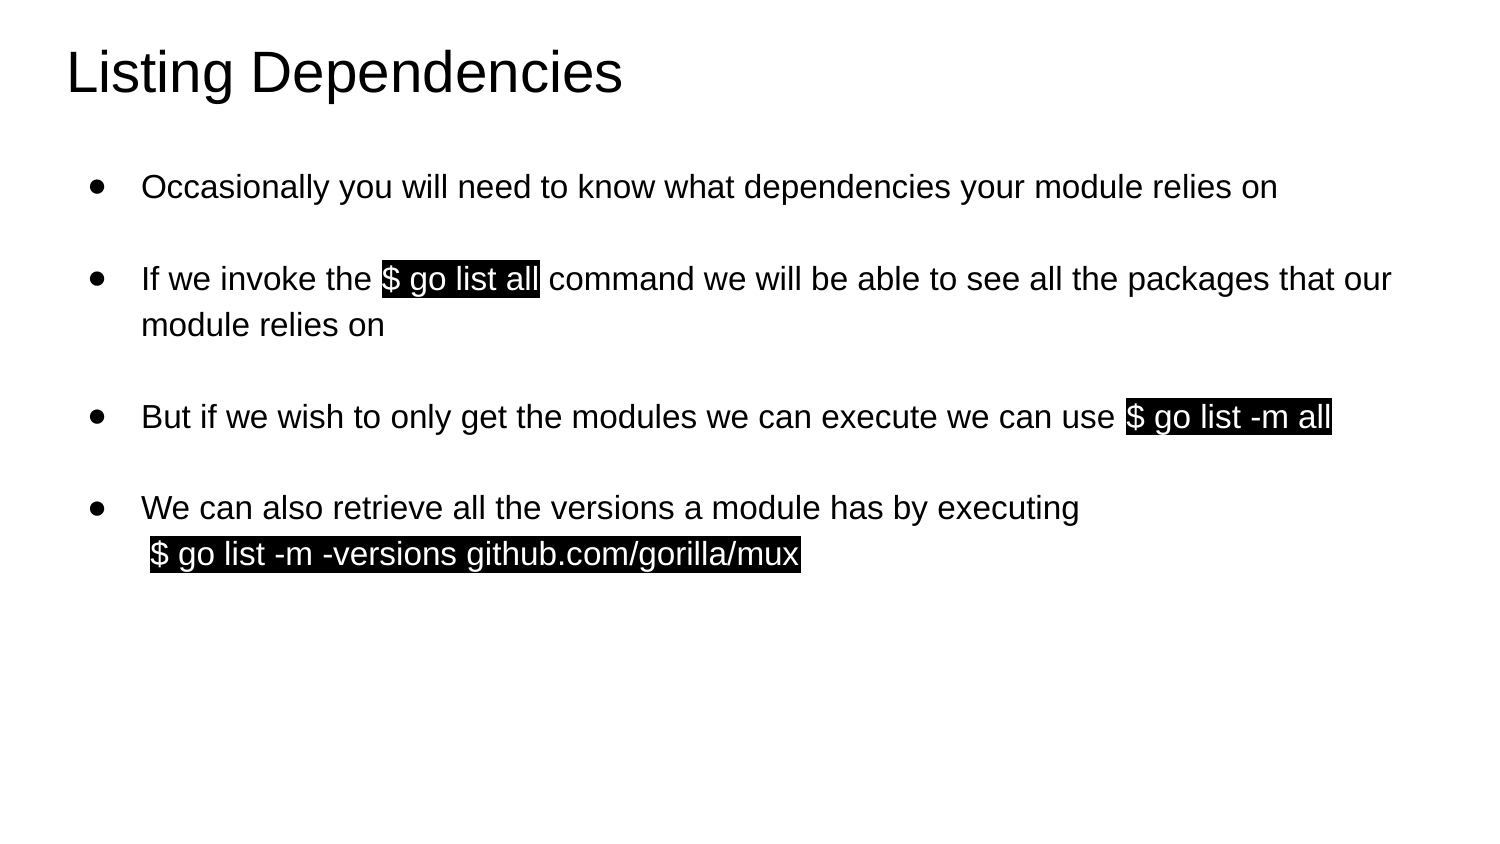

# Listing Dependencies
Occasionally you will need to know what dependencies your module relies on

If we invoke the $ go list all command we will be able to see all the packages that our module relies on

But if we wish to only get the modules we can execute we can use $ go list -m all

We can also retrieve all the versions a module has by executing
 $ go list -m -versions github.com/gorilla/mux